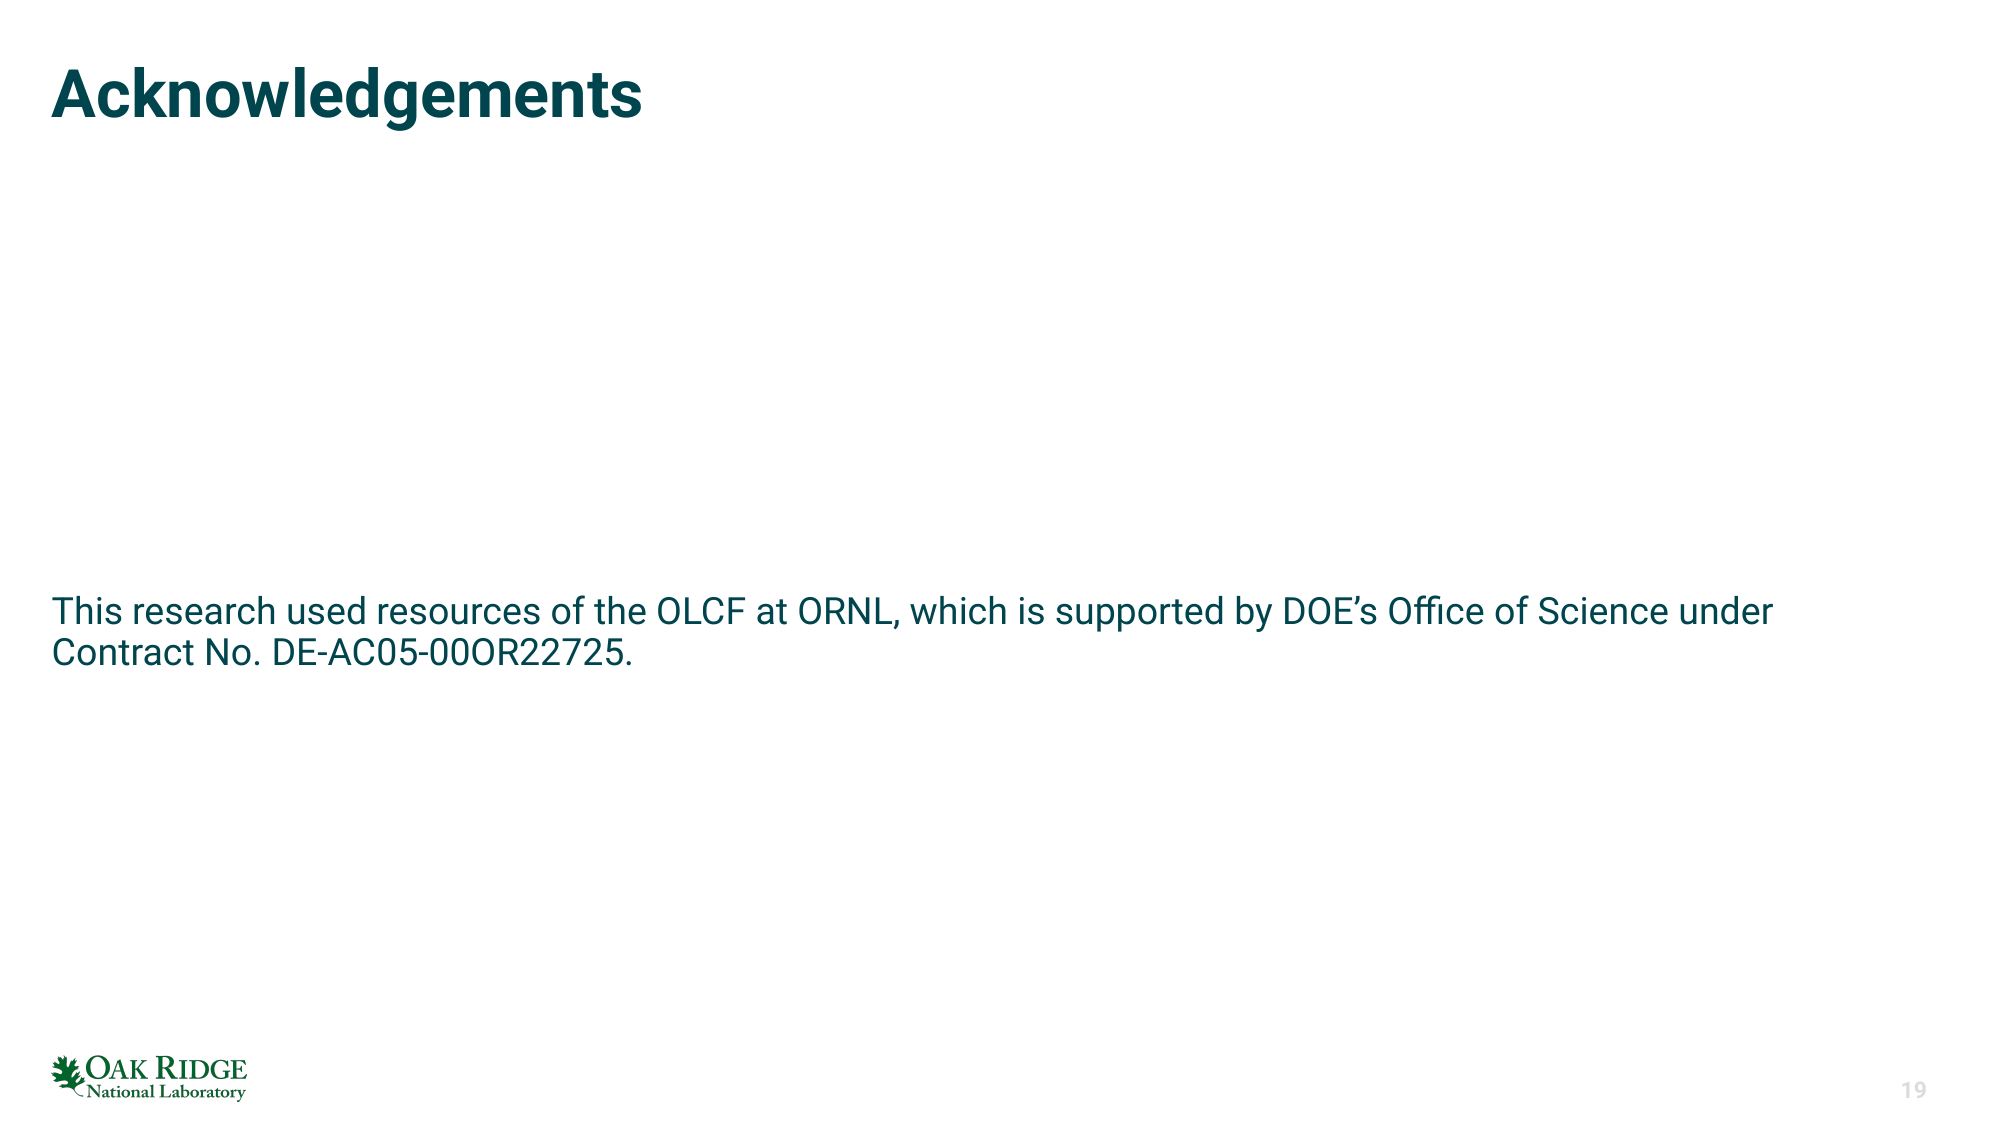

# Acknowledgements
This research used resources of the OLCF at ORNL, which is supported by DOE’s Office of Science under Contract No. DE-AC05-00OR22725.